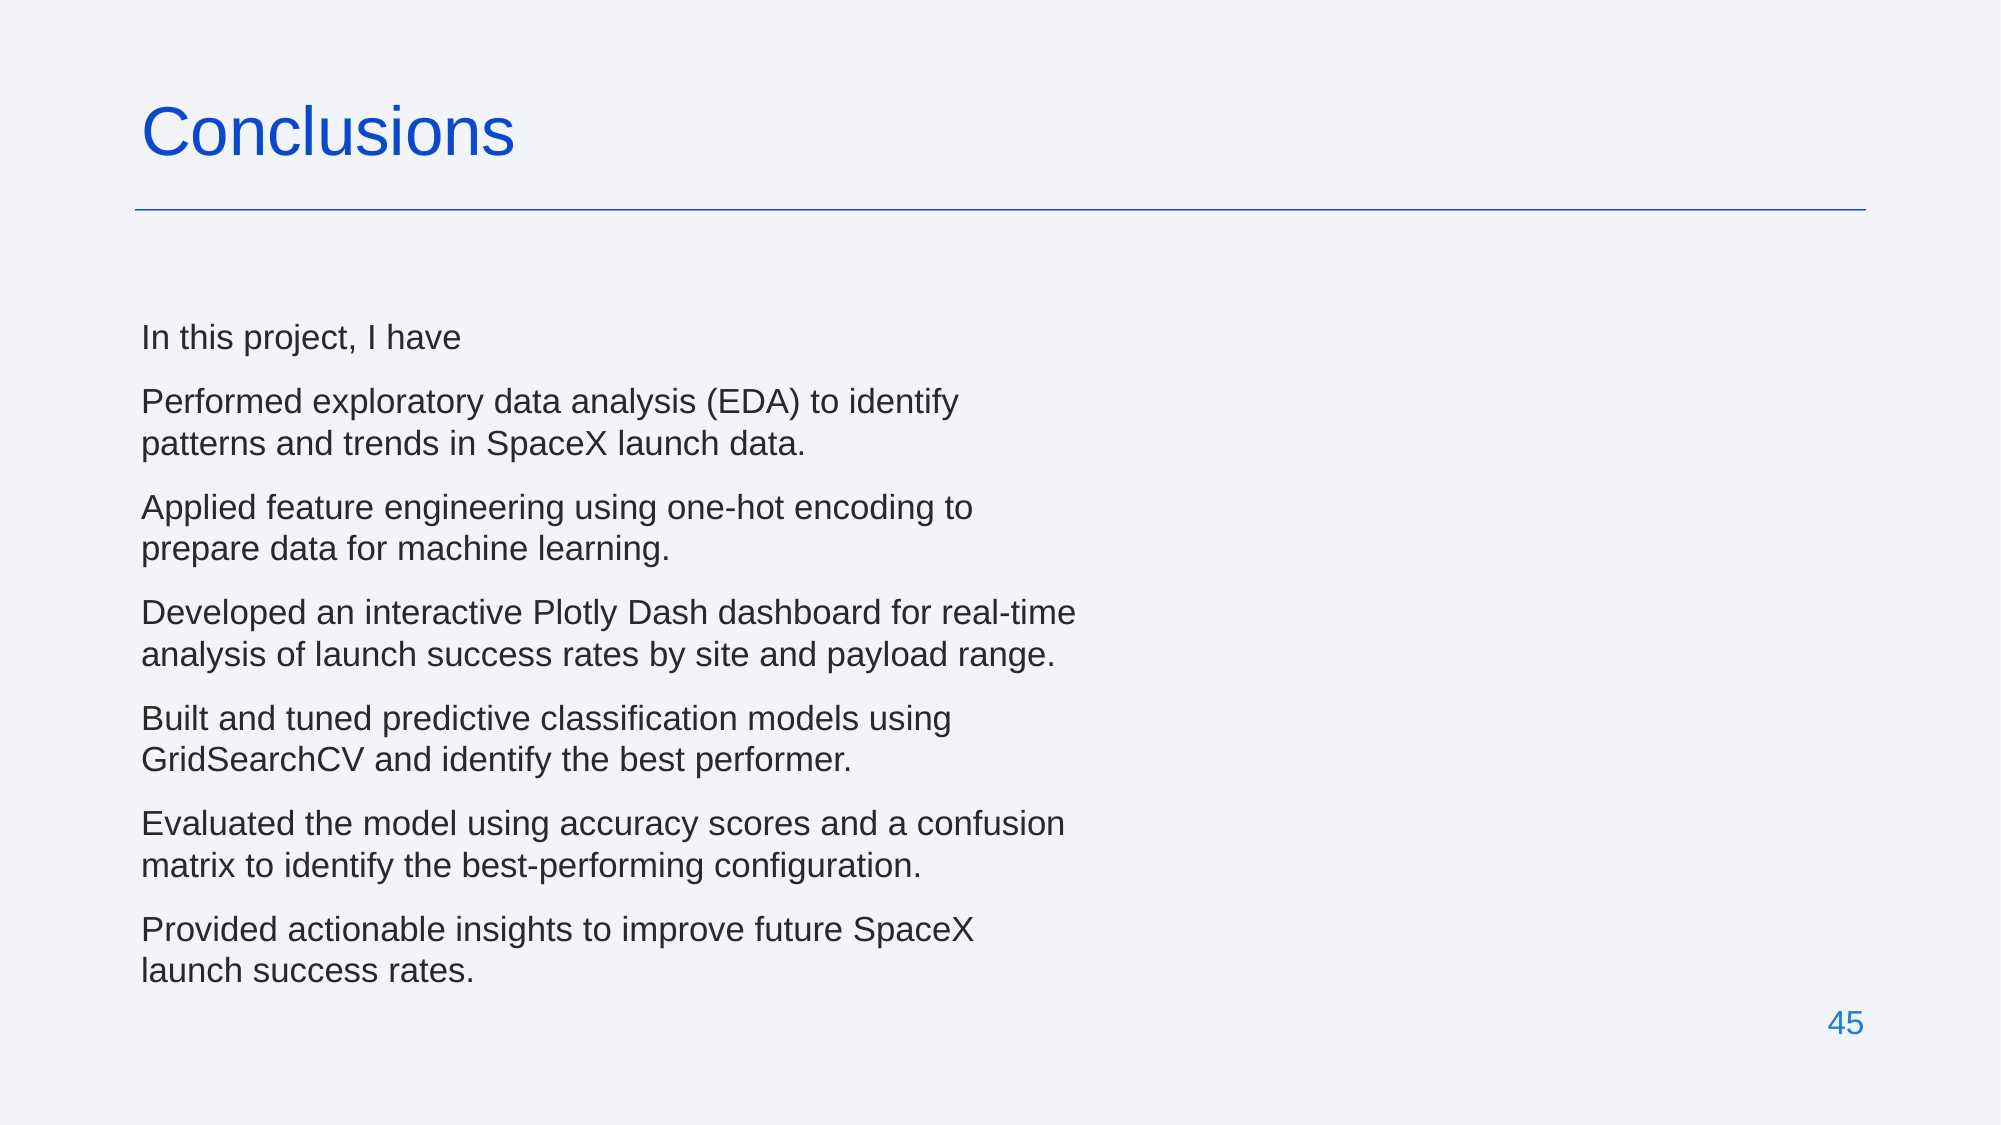

Conclusions
In this project, I have
Performed exploratory data analysis (EDA) to identify patterns and trends in SpaceX launch data.
Applied feature engineering using one-hot encoding to prepare data for machine learning.
Developed an interactive Plotly Dash dashboard for real-time analysis of launch success rates by site and payload range.
Built and tuned predictive classification models using GridSearchCV and identify the best performer.
Evaluated the model using accuracy scores and a confusion matrix to identify the best-performing configuration.
Provided actionable insights to improve future SpaceX launch success rates.
45